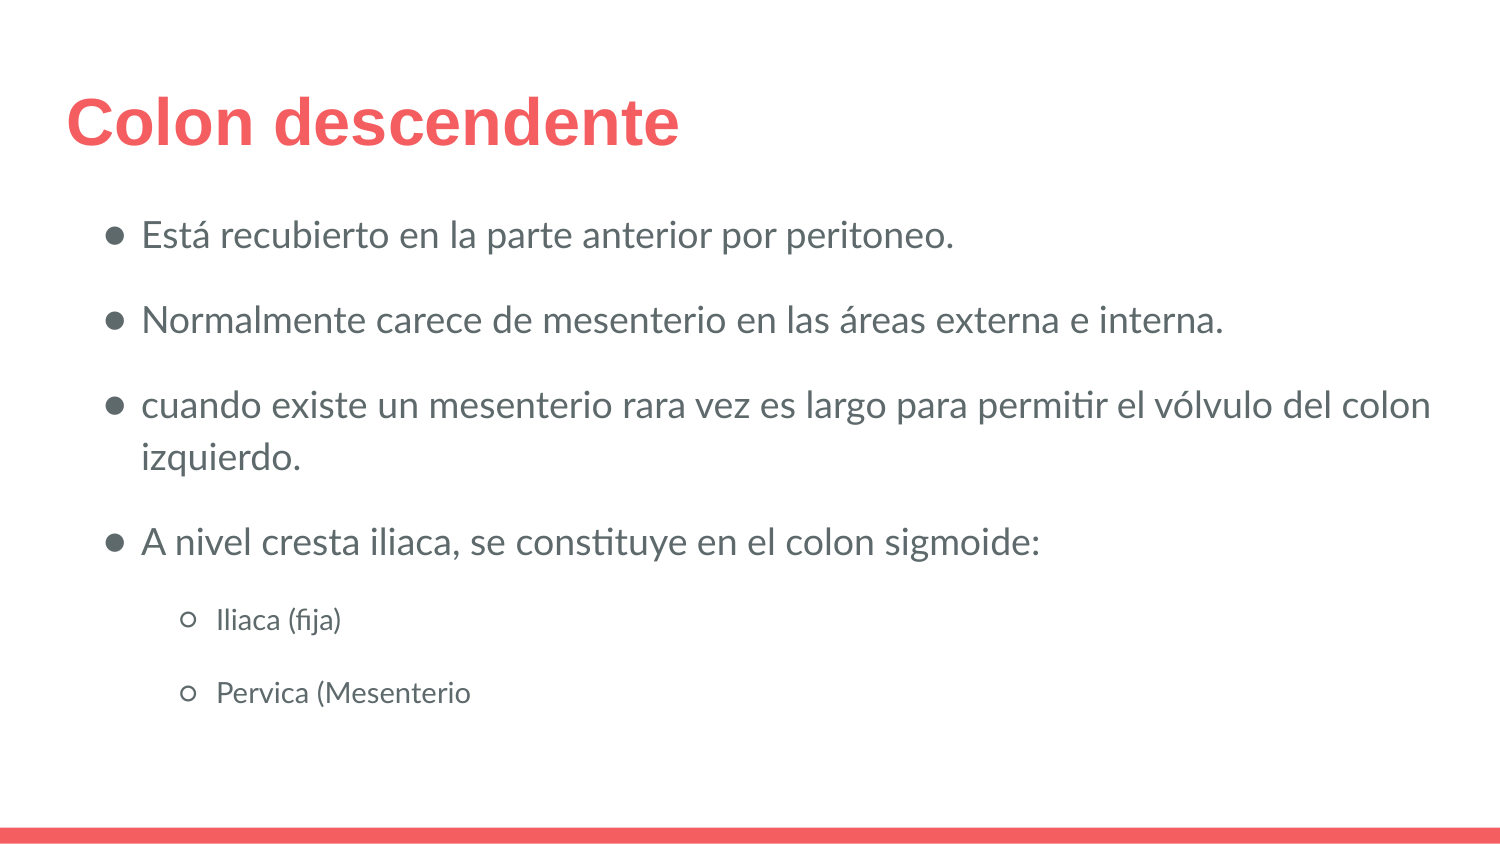

# Colon descendente
Está recubierto en la parte anterior por peritoneo.
Normalmente carece de mesenterio en las áreas externa e interna.
cuando existe un mesenterio rara vez es largo para permitir el vólvulo del colon izquierdo.
A nivel cresta iliaca, se constituye en el colon sigmoide:
Iliaca (fija)
Pervica (Mesenterio